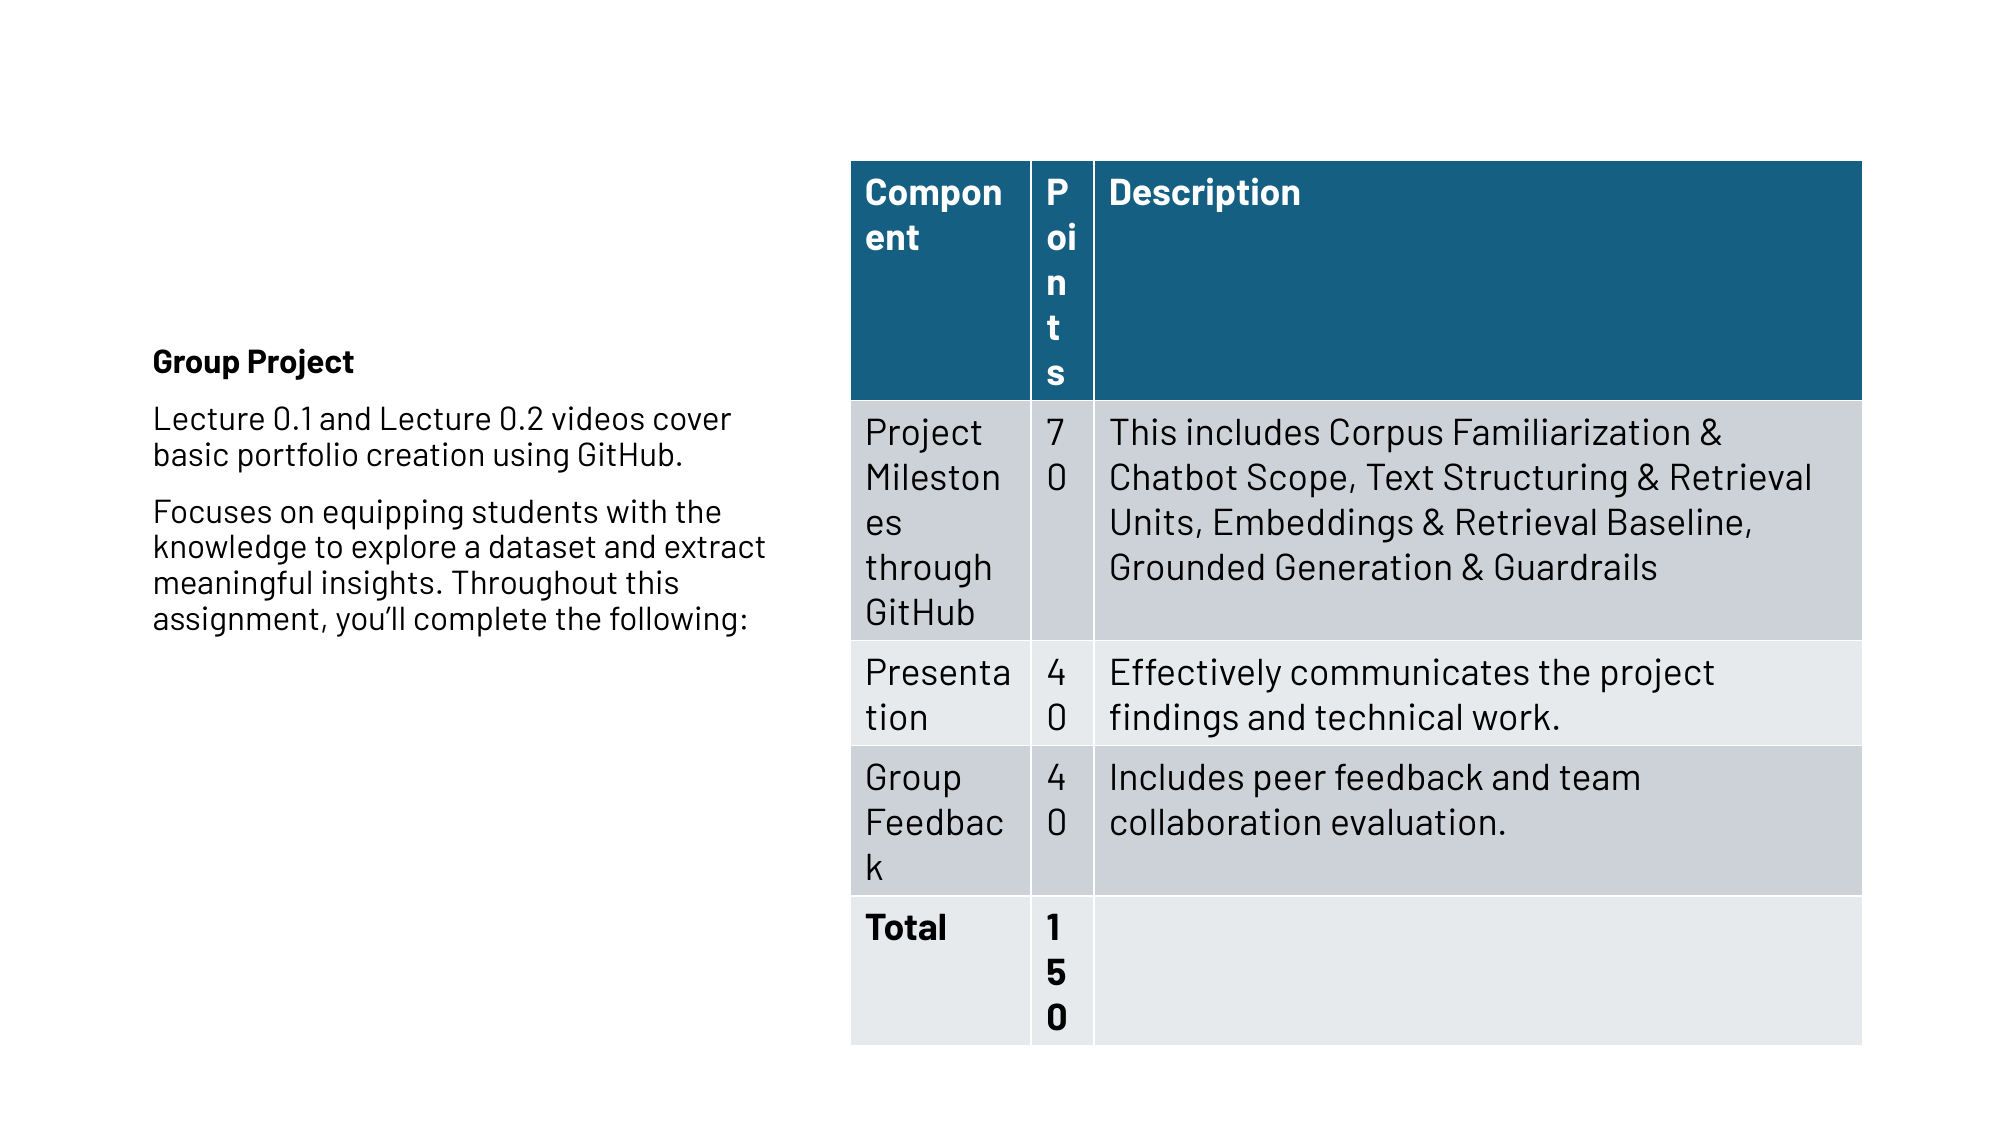

| Component | Points | Description |
| --- | --- | --- |
| Project Milestones through GitHub | 70 | This includes Corpus Familiarization & Chatbot Scope, Text Structuring & Retrieval Units, Embeddings & Retrieval Baseline, Grounded Generation & Guardrails |
| Presentation | 40 | Effectively communicates the project findings and technical work. |
| Group Feedback | 40 | Includes peer feedback and team collaboration evaluation. |
| Total | 150 |  |
Group Project
Lecture 0.1 and Lecture 0.2 videos cover basic portfolio creation using GitHub.
Focuses on equipping students with the knowledge to explore a dataset and extract meaningful insights. Throughout this assignment, you’ll complete the following: